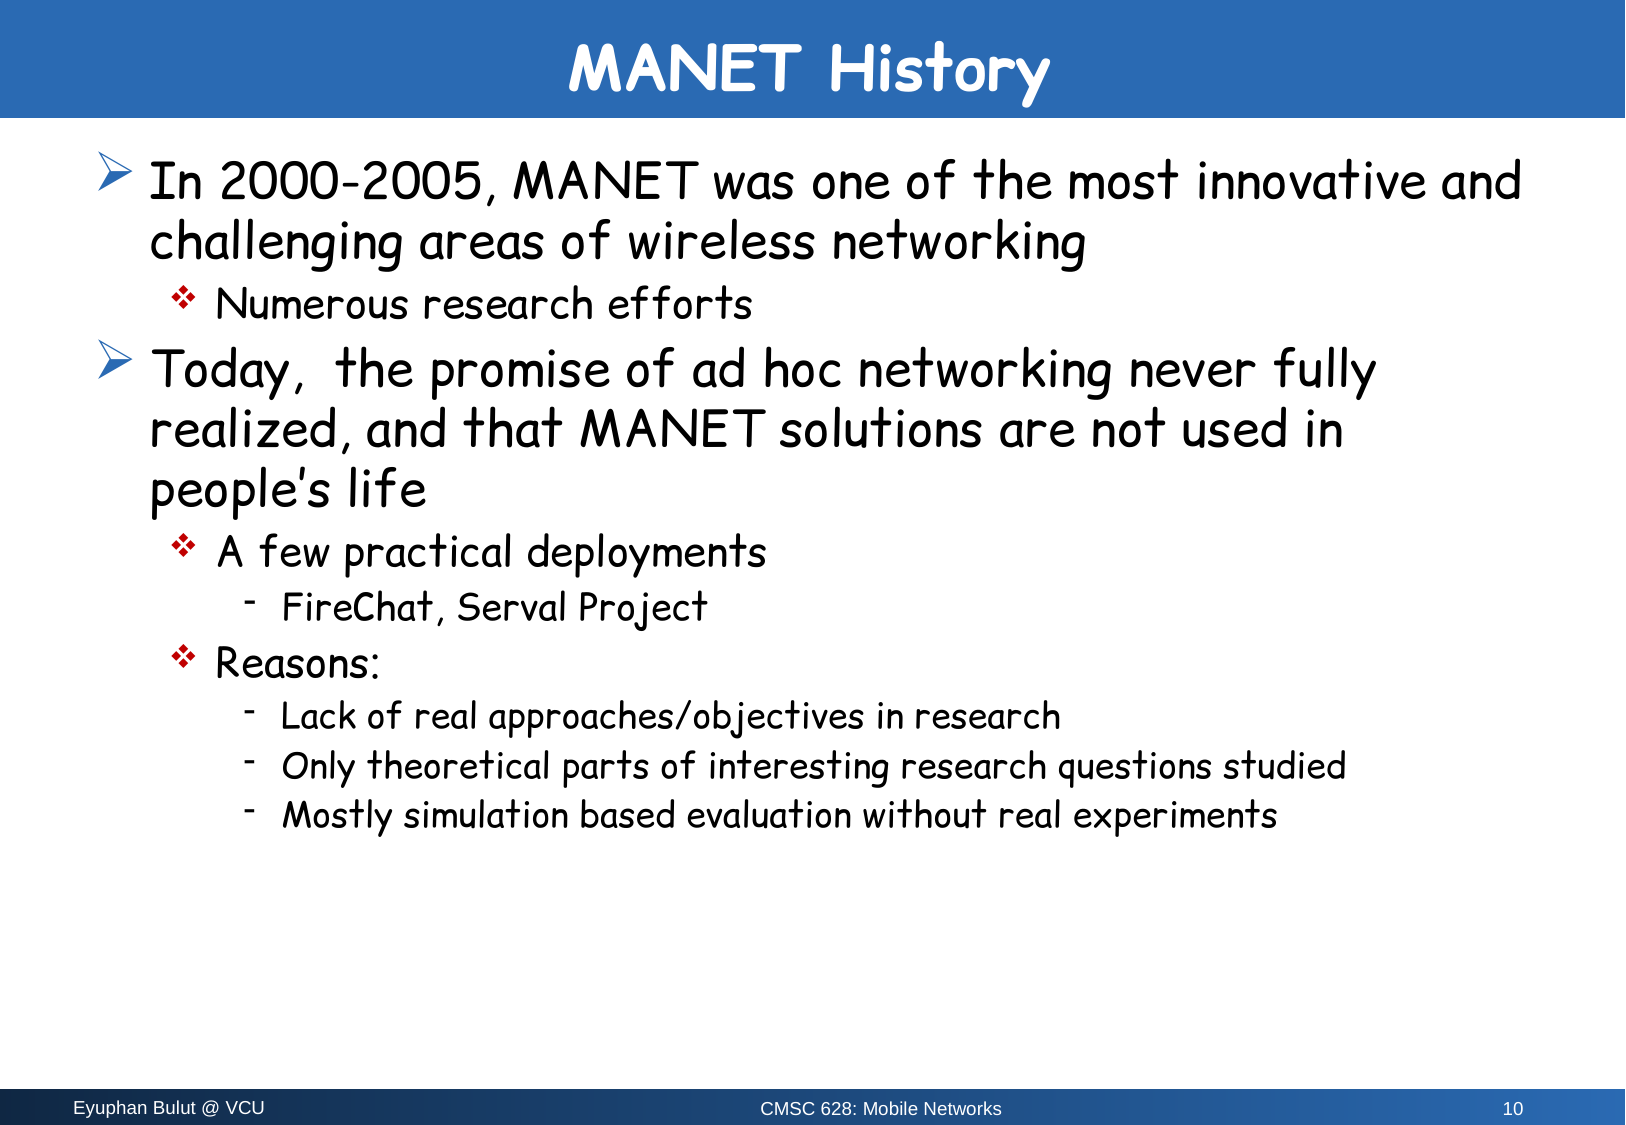

# MANET History
In 2000-2005, MANET was one of the most innovative and challenging areas of wireless networking
Numerous research efforts
Today,  the promise of ad hoc networking never fully realized, and that MANET solutions are not used in people’s life
A few practical deployments
FireChat, Serval Project
Reasons:
Lack of real approaches/objectives in research
Only theoretical parts of interesting research questions studied
Mostly simulation based evaluation without real experiments

10